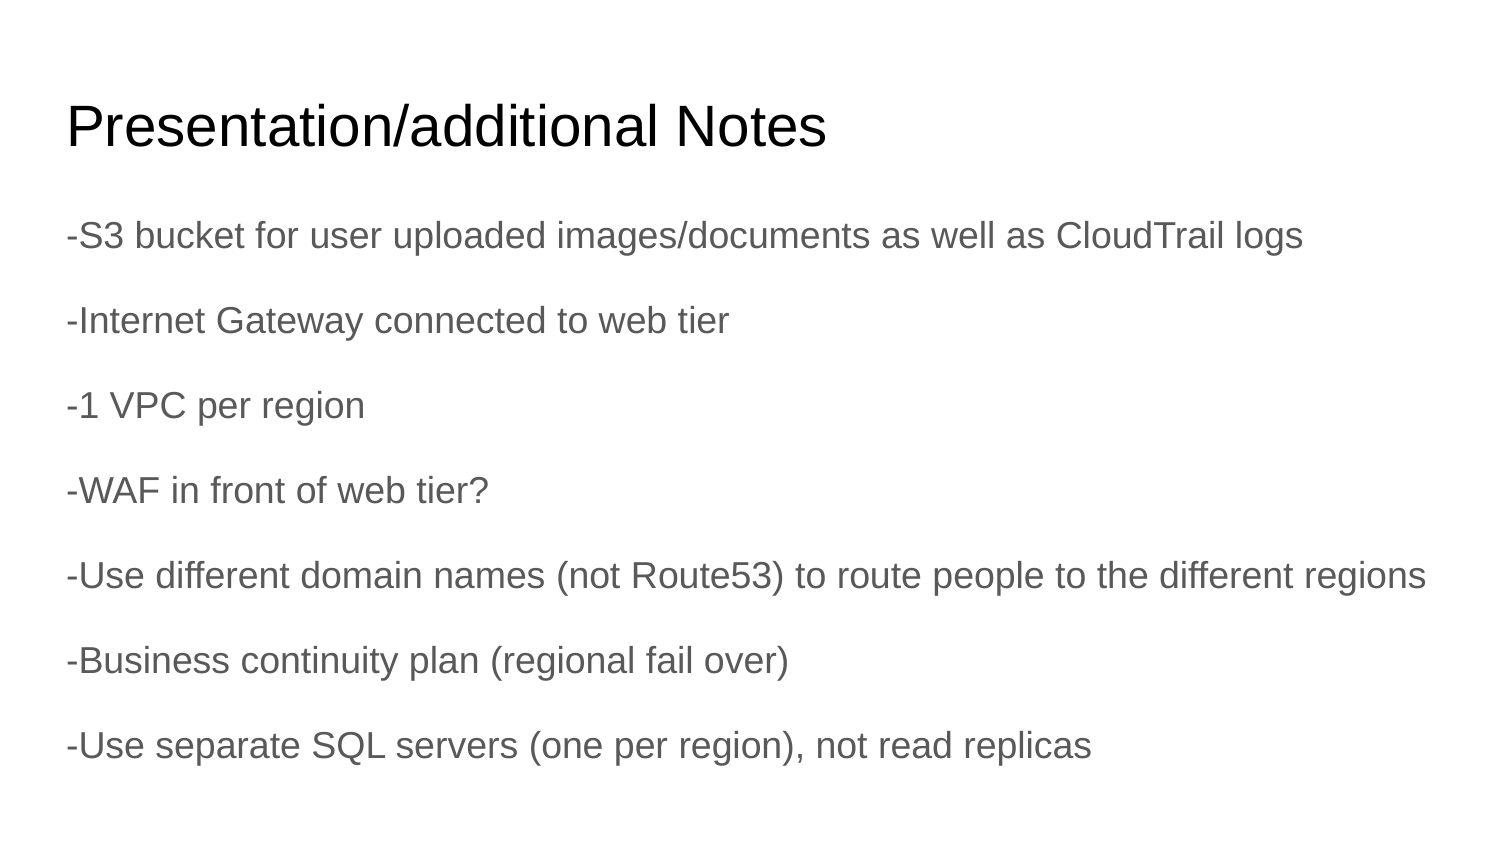

# Presentation/additional Notes
-S3 bucket for user uploaded images/documents as well as CloudTrail logs
-Internet Gateway connected to web tier
-1 VPC per region
-WAF in front of web tier?
-Use different domain names (not Route53) to route people to the different regions
-Business continuity plan (regional fail over)
-Use separate SQL servers (one per region), not read replicas